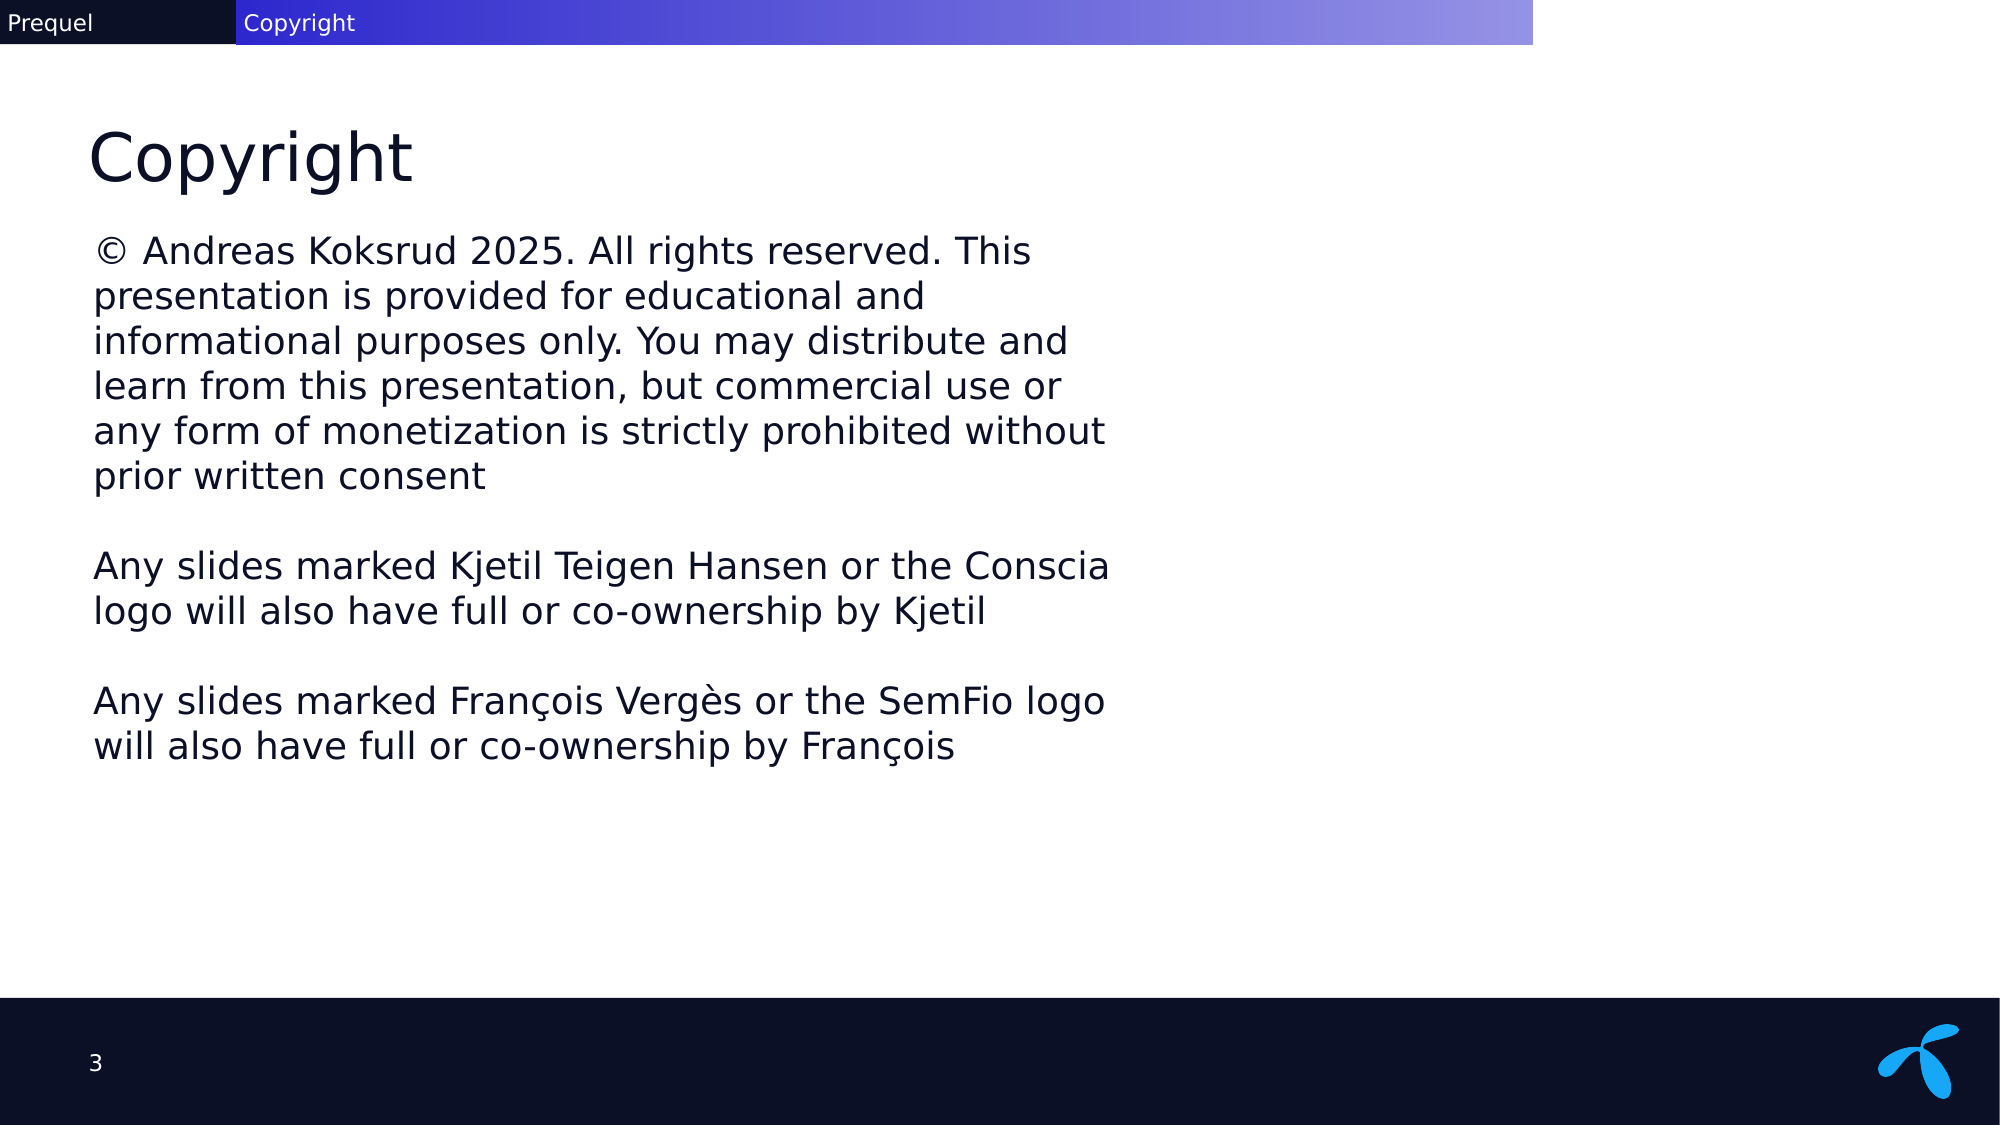

Prequel
 Copyright
# Copyright
© Andreas Koksrud 2025. All rights reserved. This presentation is provided for educational and informational purposes only. You may distribute and learn from this presentation, but commercial use or any form of monetization is strictly prohibited without prior written consent

Any slides marked Kjetil Teigen Hansen or the Conscia logo will also have full or co-ownership by Kjetil

Any slides marked François Vergès or the SemFio logo will also have full or co-ownership by François
3